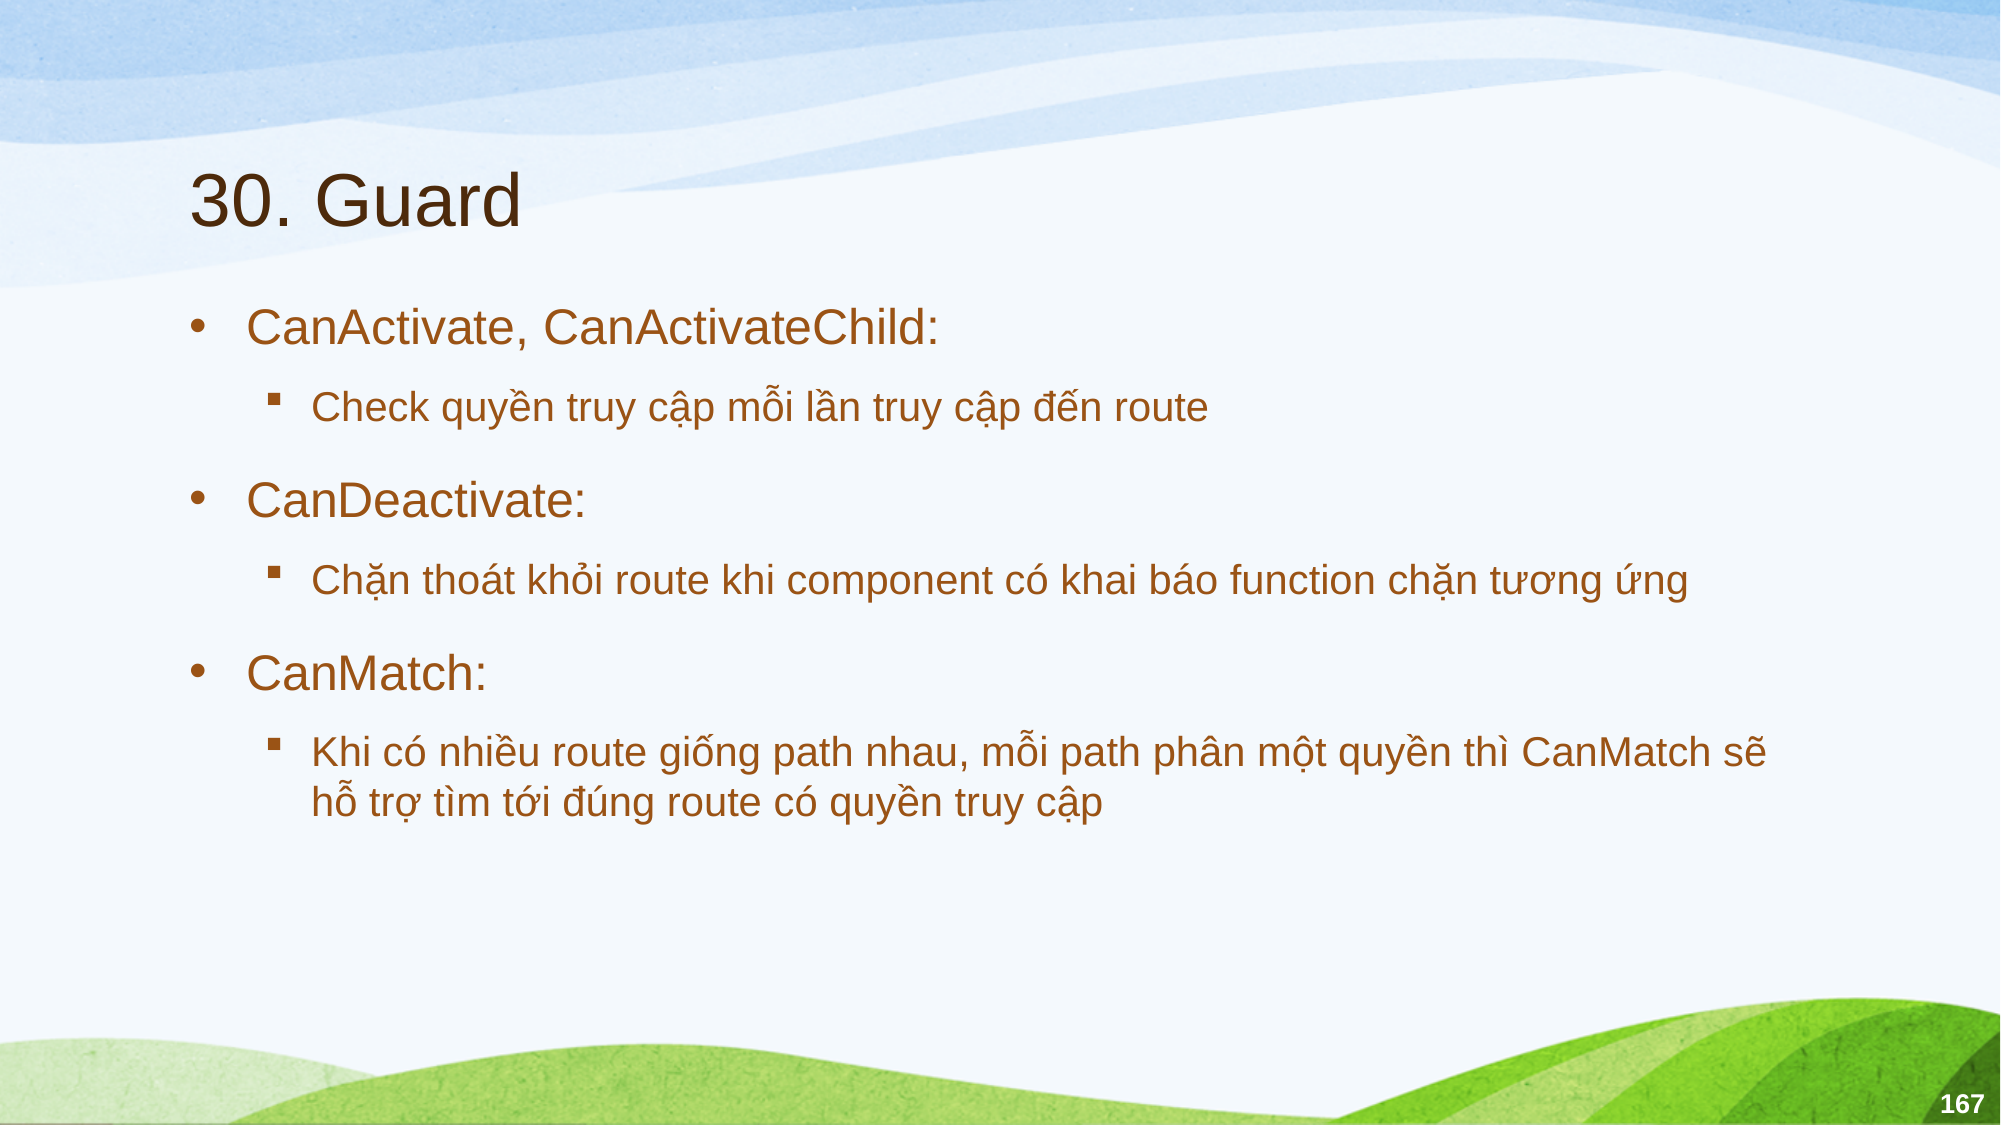

# 30. Guard
CanActivate, CanActivateChild:
Check quyền truy cập mỗi lần truy cập đến route
CanDeactivate:
Chặn thoát khỏi route khi component có khai báo function chặn tương ứng
CanMatch:
Khi có nhiều route giống path nhau, mỗi path phân một quyền thì CanMatch sẽ hỗ trợ tìm tới đúng route có quyền truy cập
167